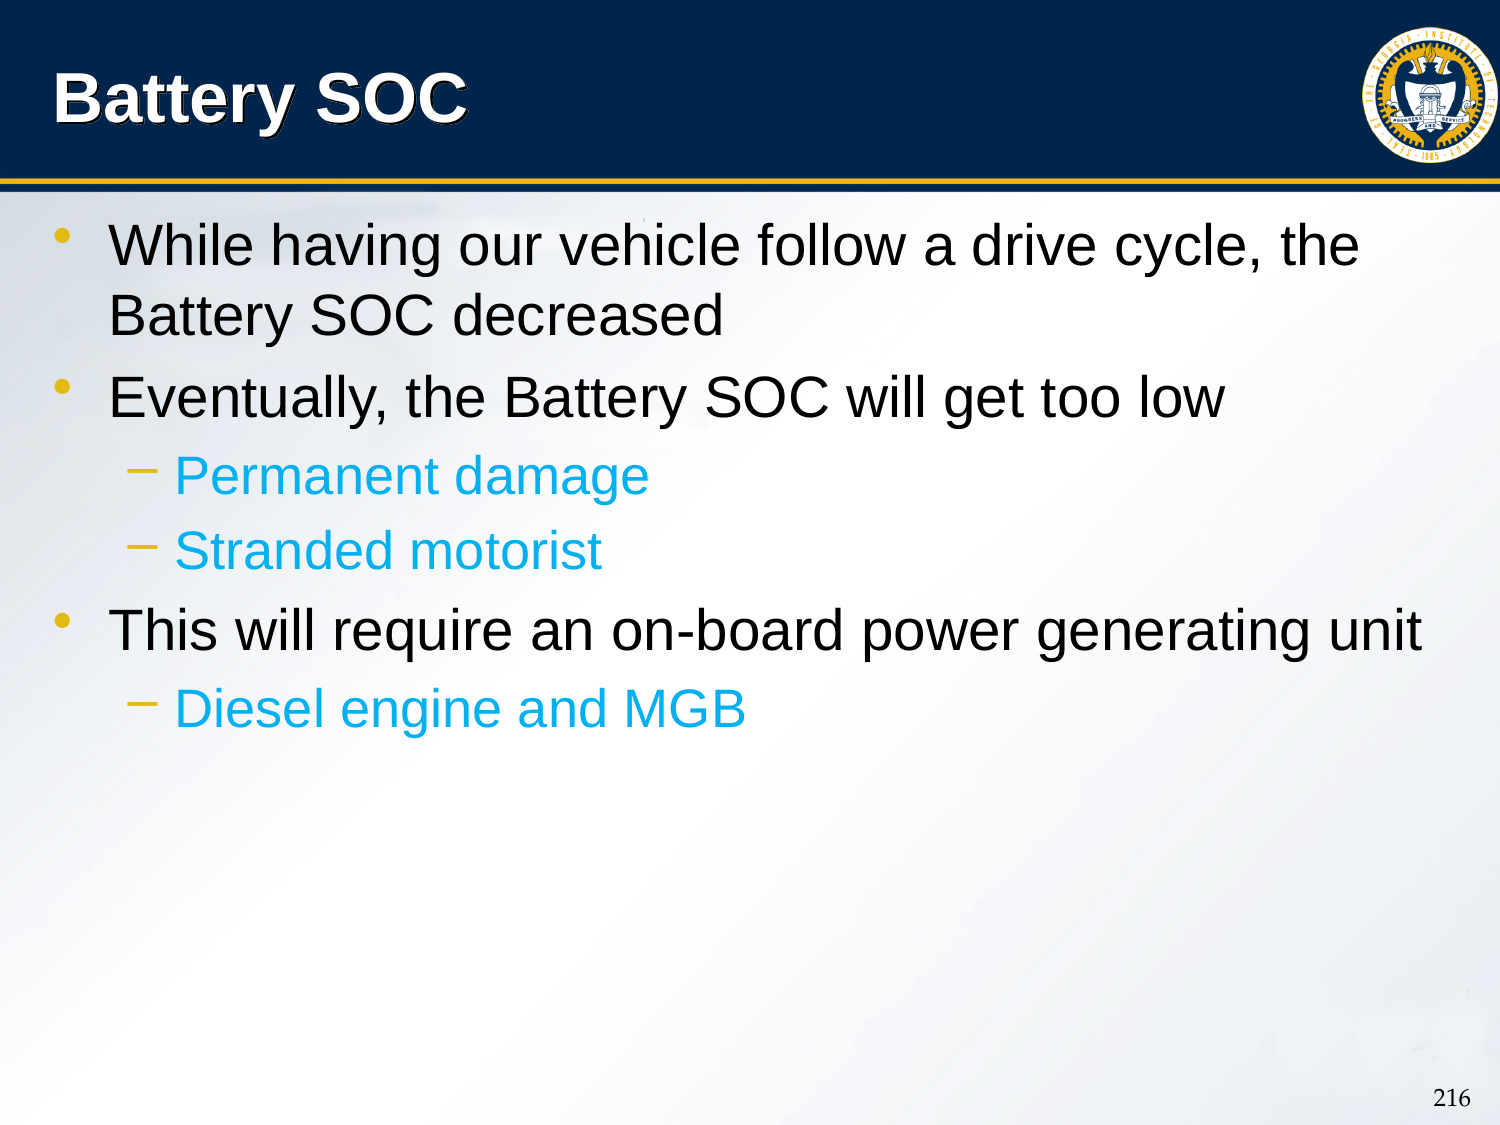

# Battery SOC

While having our vehicle follow a drive cycle, the Battery SOC decreased
Eventually, the Battery SOC will get too low
Permanent damage
Stranded motorist
This will require an on-board power generating unit
Diesel engine and MGB